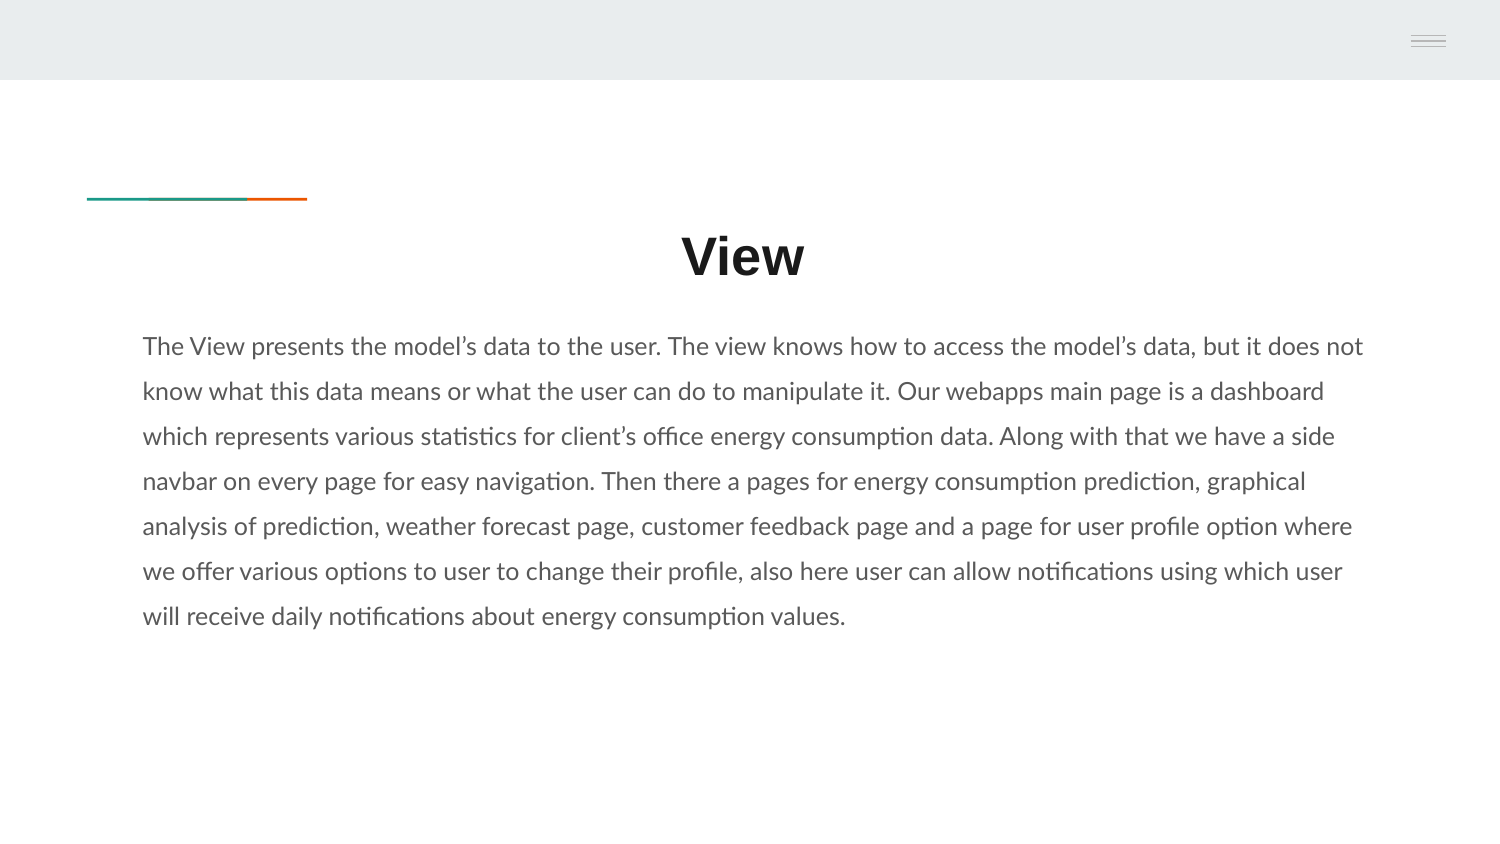

# View
The View presents the model’s data to the user. The view knows how to access the model’s data, but it does not know what this data means or what the user can do to manipulate it. Our webapps main page is a dashboard which represents various statistics for client’s office energy consumption data. Along with that we have a side navbar on every page for easy navigation. Then there a pages for energy consumption prediction, graphical analysis of prediction, weather forecast page, customer feedback page and a page for user profile option where we offer various options to user to change their profile, also here user can allow notifications using which user will receive daily notifications about energy consumption values.